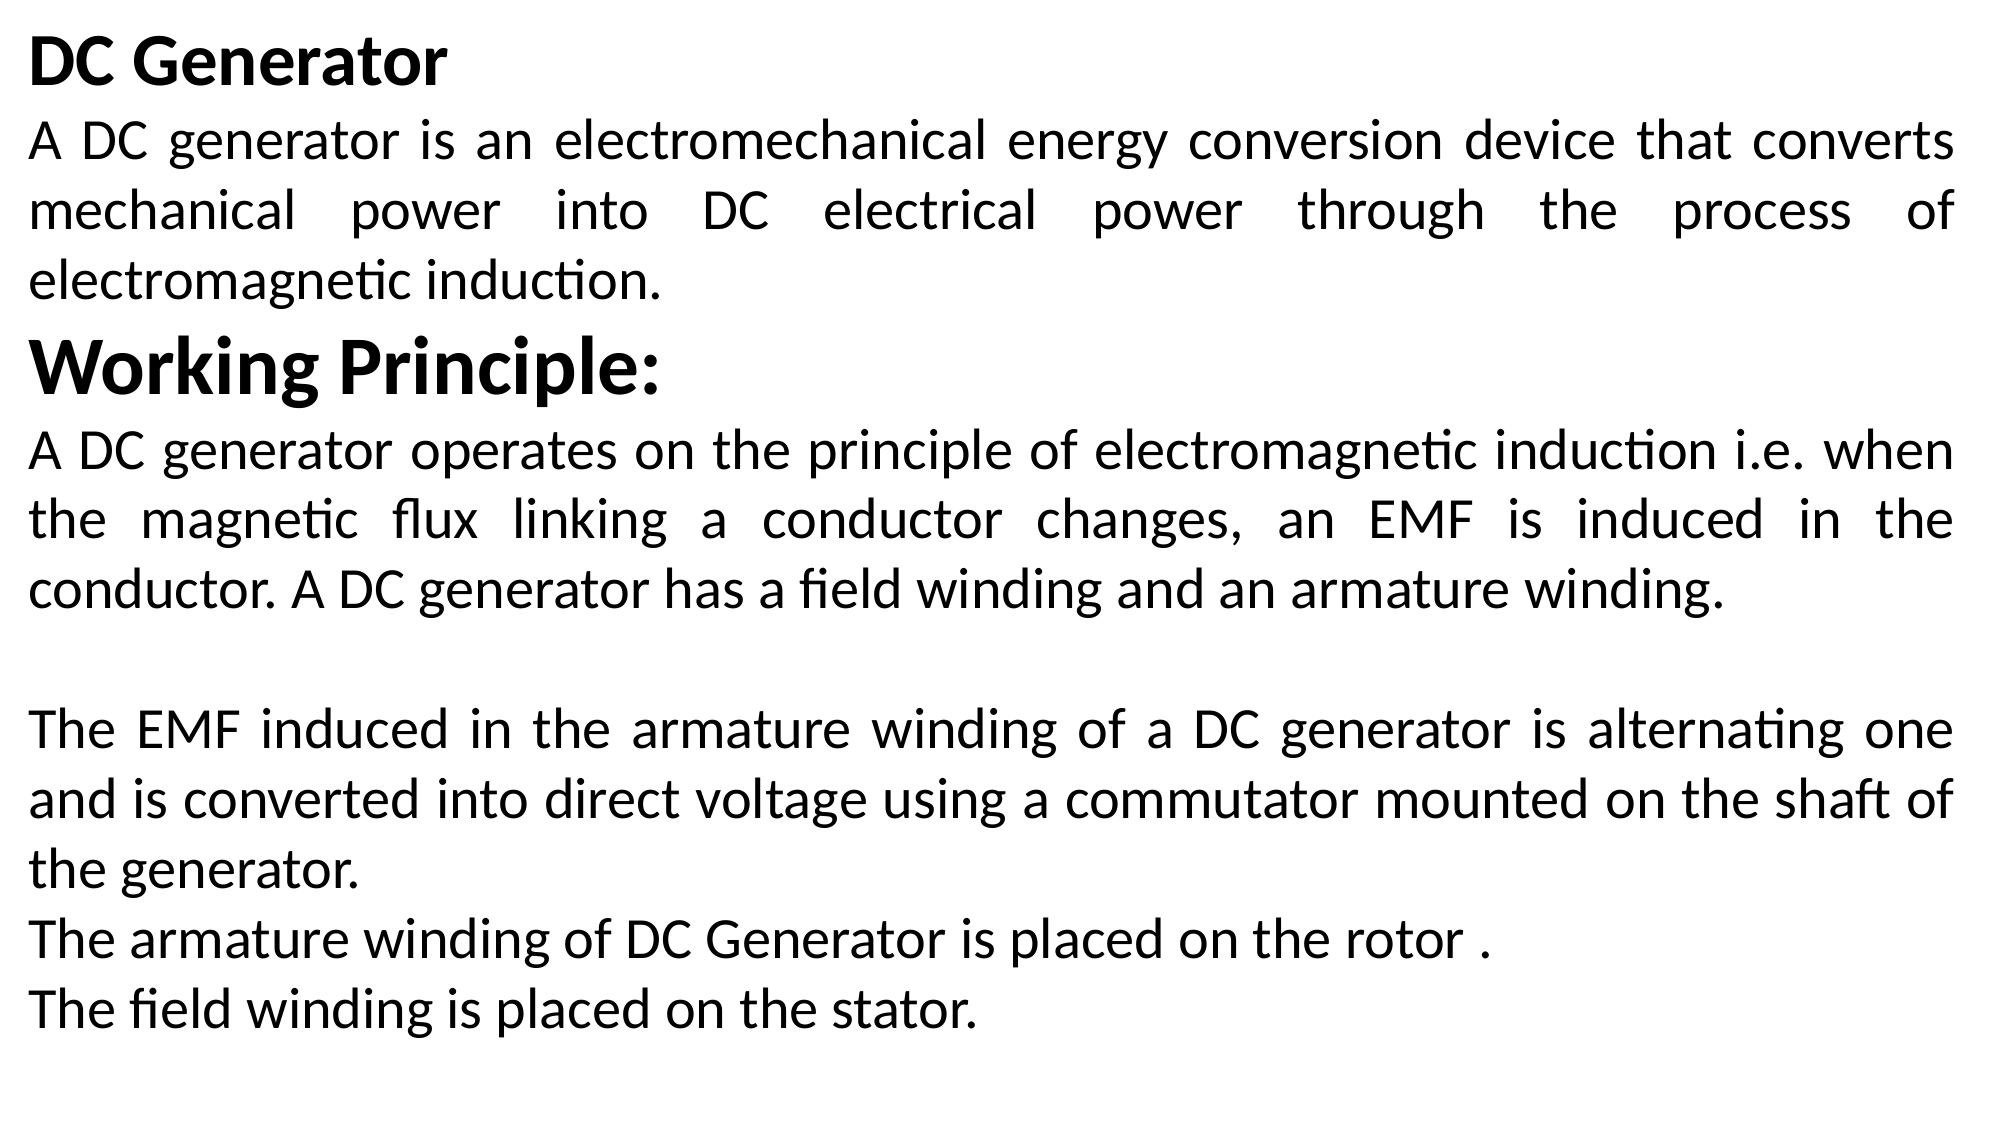

DC Generator
A DC generator is an electromechanical energy conversion device that converts mechanical power into DC electrical power through the process of electromagnetic induction.
Working Principle:
A DC generator operates on the principle of electromagnetic induction i.e. when the magnetic flux linking a conductor changes, an EMF is induced in the conductor. A DC generator has a field winding and an armature winding.

The EMF induced in the armature winding of a DC generator is alternating one and is converted into direct voltage using a commutator mounted on the shaft of the generator.
The armature winding of DC Generator is placed on the rotor .
The field winding is placed on the stator.